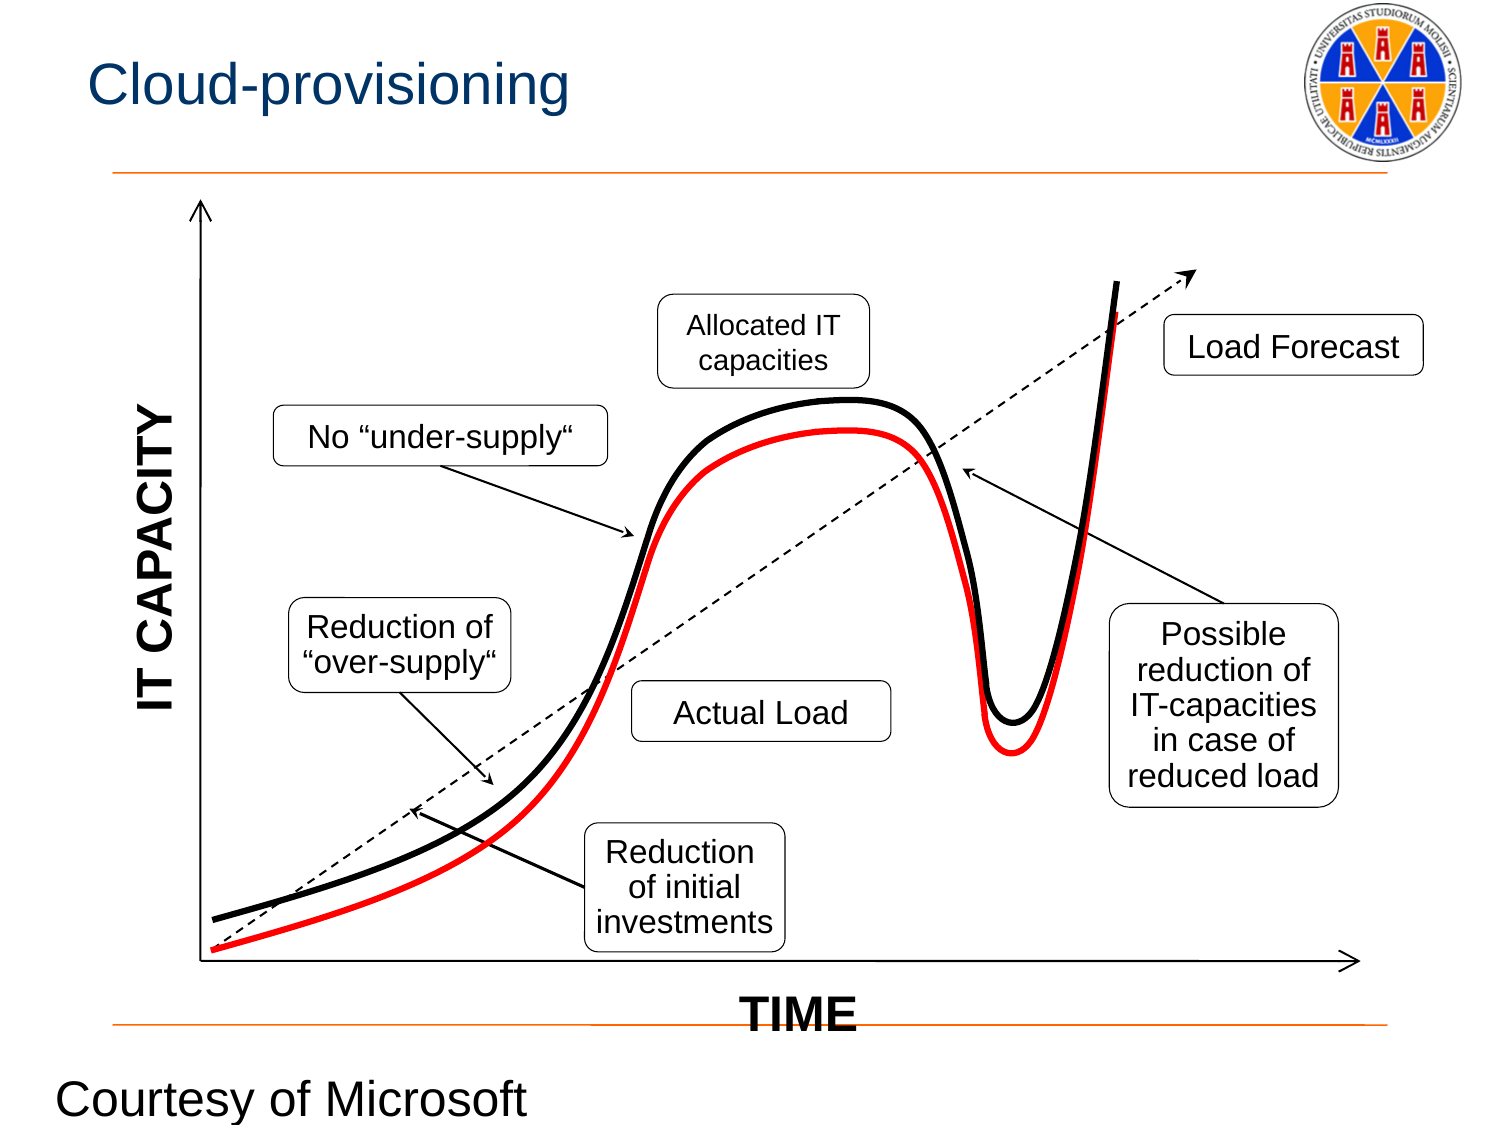

# Cloud-provisioning

Allocated IT capacities

Load Forecast
No “under-supply“
IT CAPACITY
Reduction of “over-supply“
Possible reduction of IT-capacities in case of reduced load
Actual Load
Reduction
of initial investments
TIME
Courtesy of Microsoft